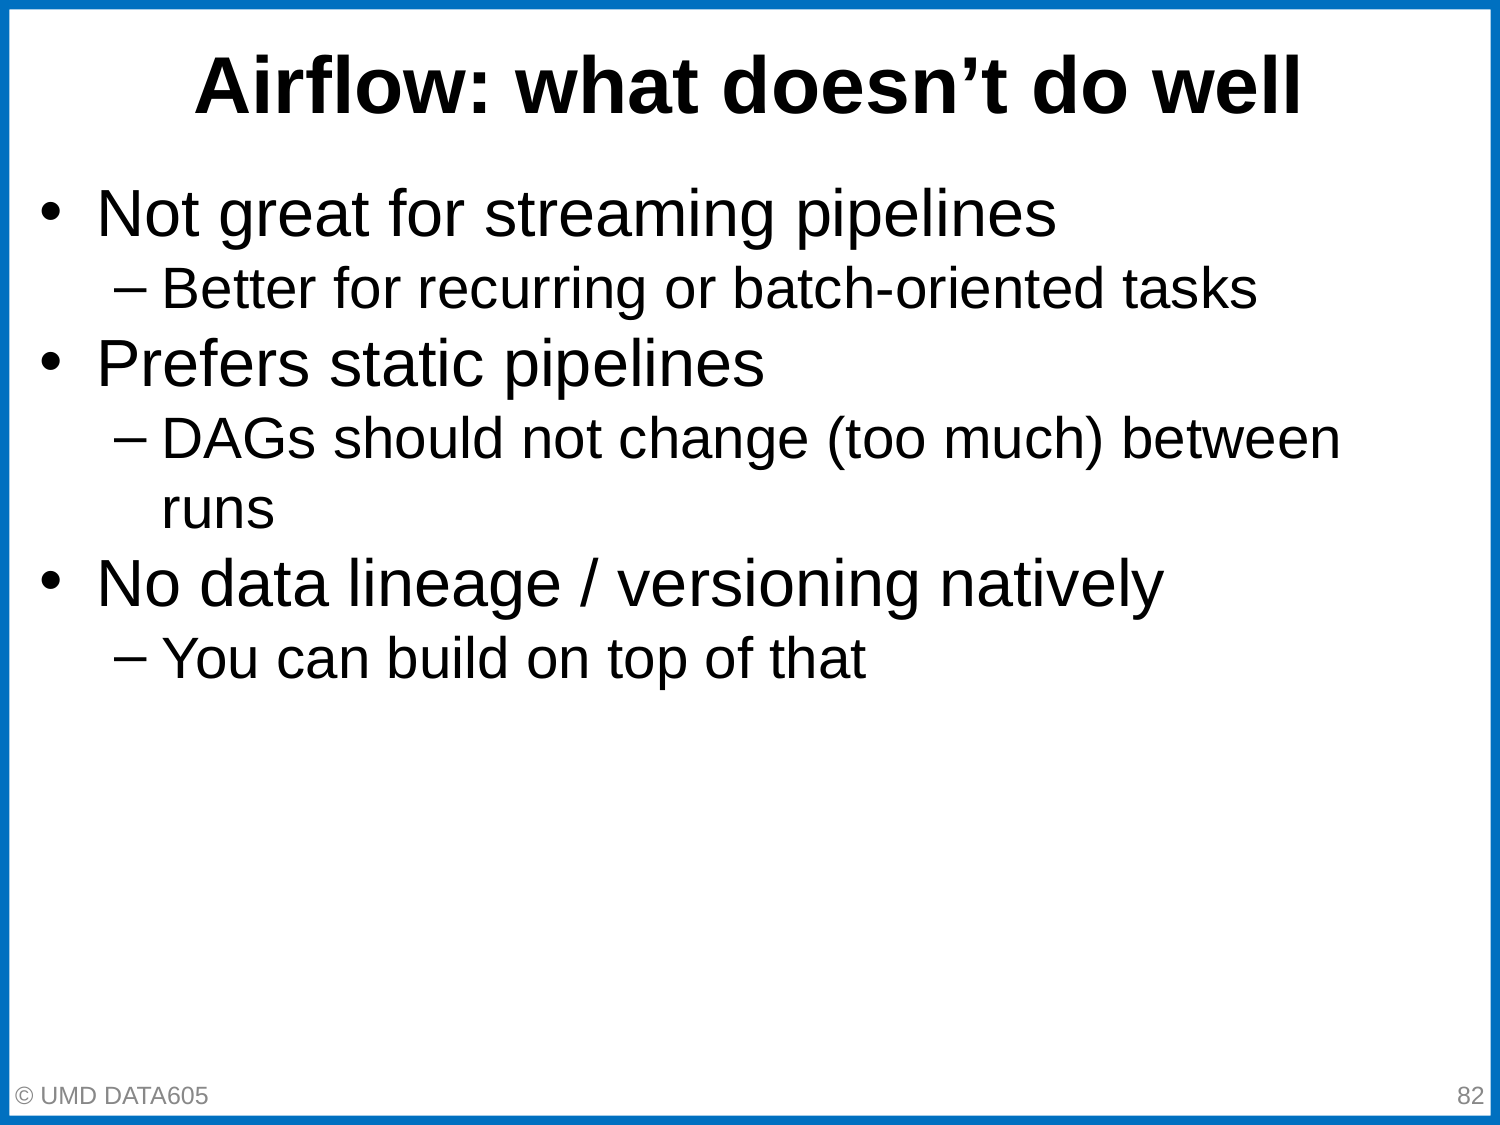

# Airflow: what doesn’t do well
Not great for streaming pipelines
Better for recurring or batch-oriented tasks
Prefers static pipelines
DAGs should not change (too much) between runs
No data lineage / versioning natively
You can build on top of that
© UMD DATA605
82